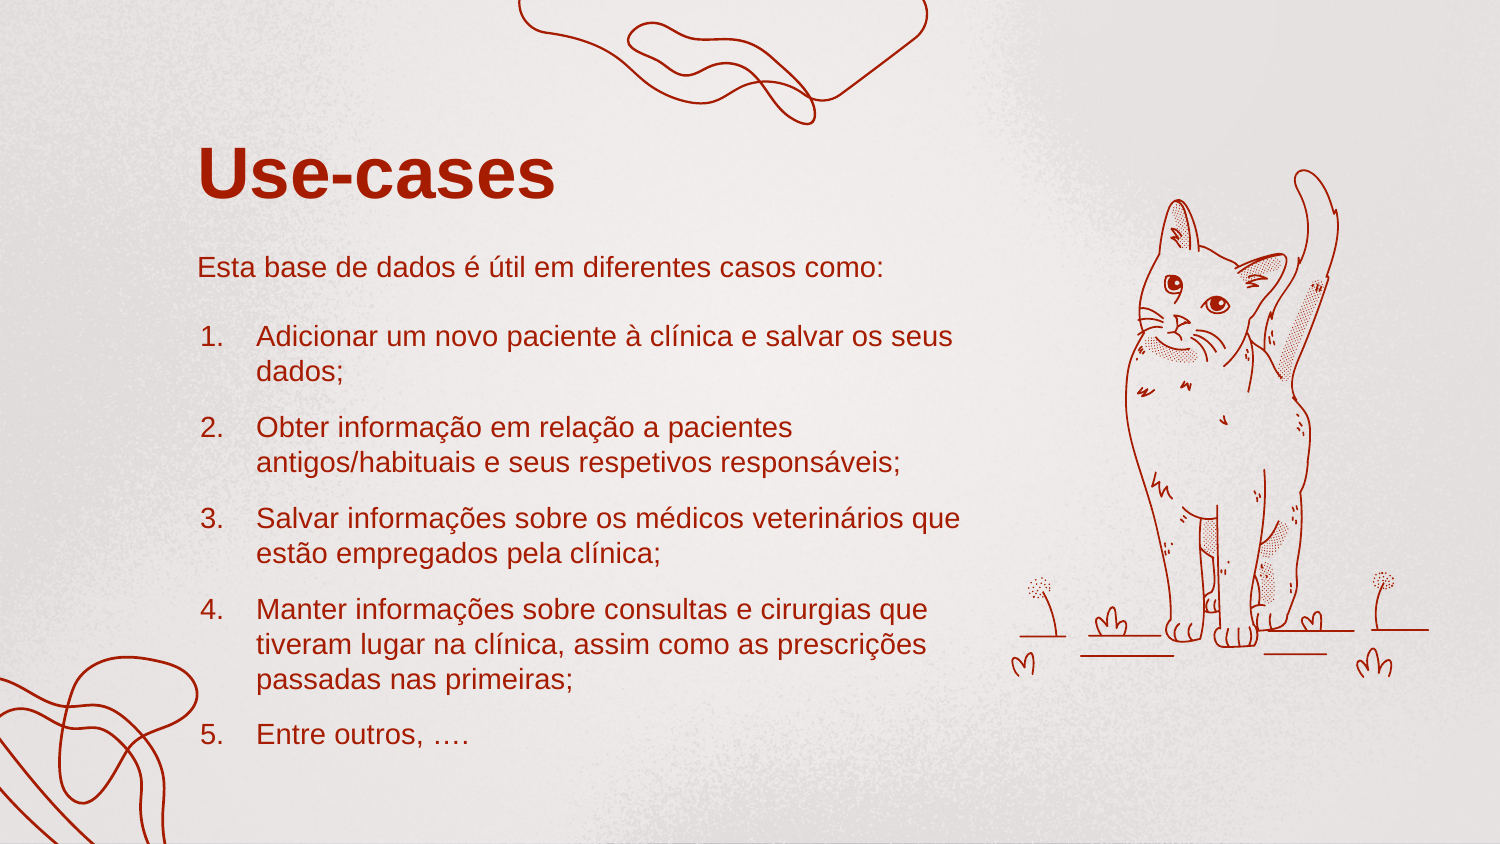

# Use-cases

Esta base de dados é útil em diferentes casos como:

Adicionar um novo paciente à clínica e salvar os seus dados;
Obter informação em relação a pacientes antigos/habituais e seus respetivos responsáveis;
Salvar informações sobre os médicos veterinários que estão empregados pela clínica;
Manter informações sobre consultas e cirurgias que tiveram lugar na clínica, assim como as prescrições passadas nas primeiras;
Entre outros, ….